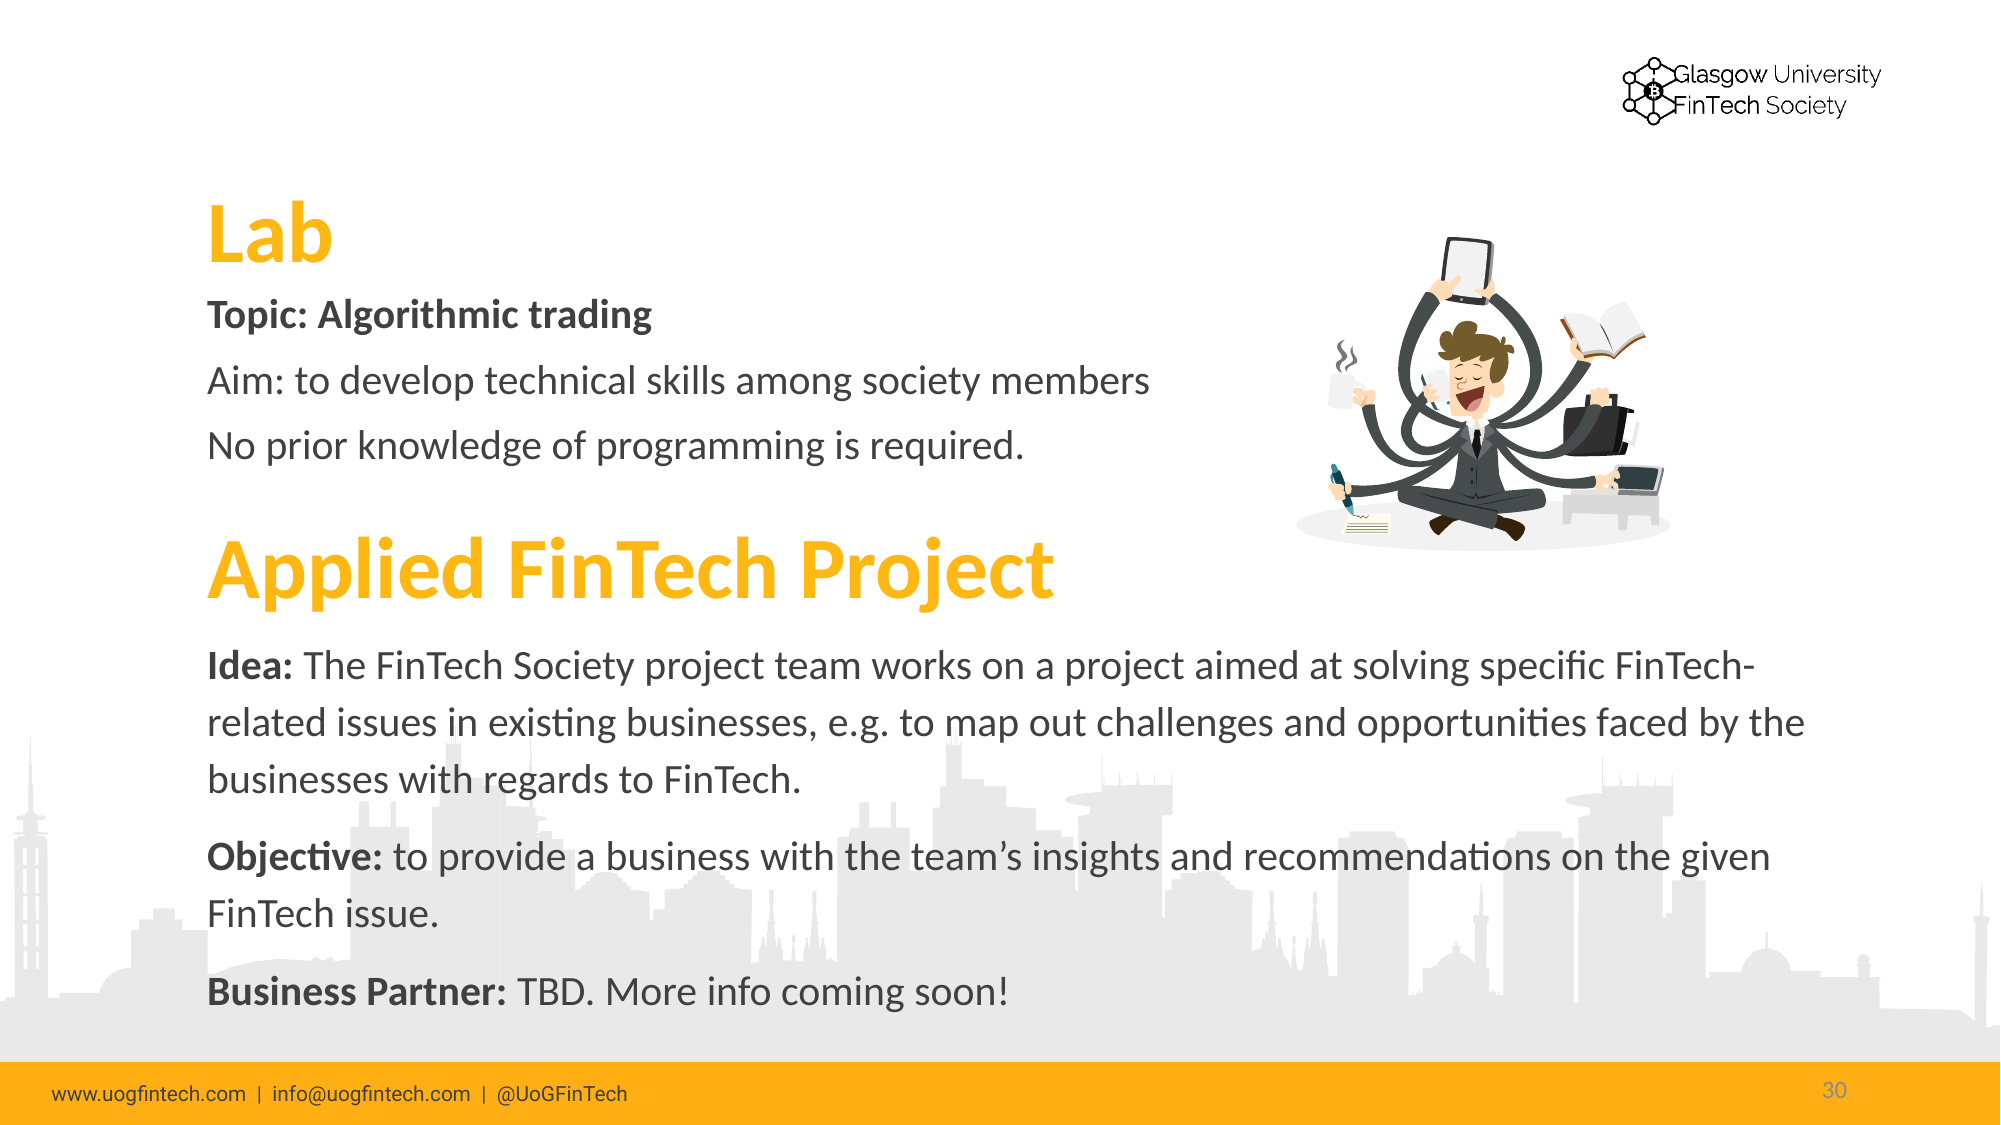

# Lab

Topic: Algorithmic trading
Aim: to develop technical skills among society members
No prior knowledge of programming is required.

Applied FinTech Project
Idea: The FinTech Society project team works on a project aimed at solving specific FinTech-related issues in existing businesses, e.g. to map out challenges and opportunities faced by the businesses with regards to FinTech.
Objective: to provide a business with the team’s insights and recommendations on the given FinTech issue.
Business Partner: TBD. More info coming soon!
30